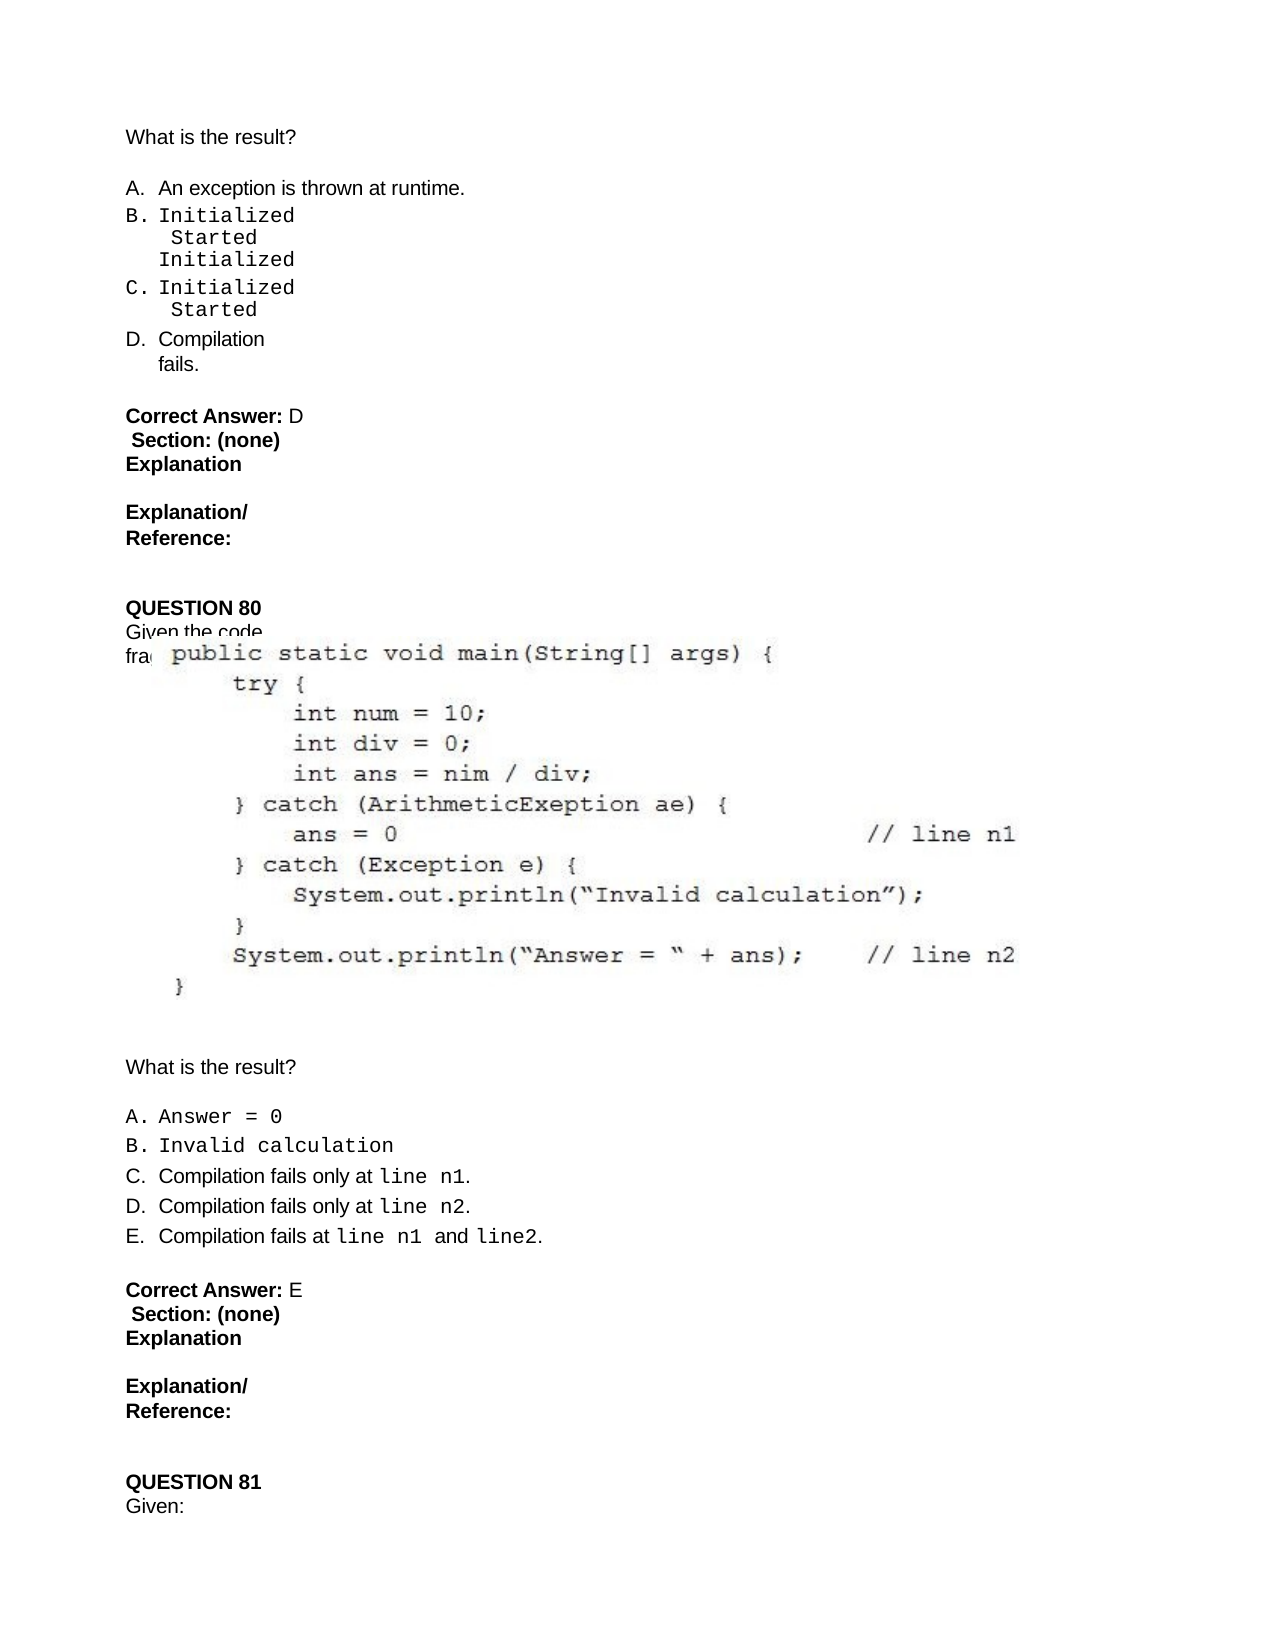

What is the result?

An exception is thrown at runtime.
Initialized  Started  Initialized
Initialized  Started
Compilation fails.

Correct Answer: D  Section: (none)  Explanation

Explanation/Reference:

QUESTION 80
Given the code fragment:

What is the result?

Answer = 0
Invalid calculation
Compilation fails only at line n1.
Compilation fails only at line n2.
Compilation fails at line n1 and line2.

Correct Answer: E  Section: (none)  Explanation

Explanation/Reference:

QUESTION 81
Given: